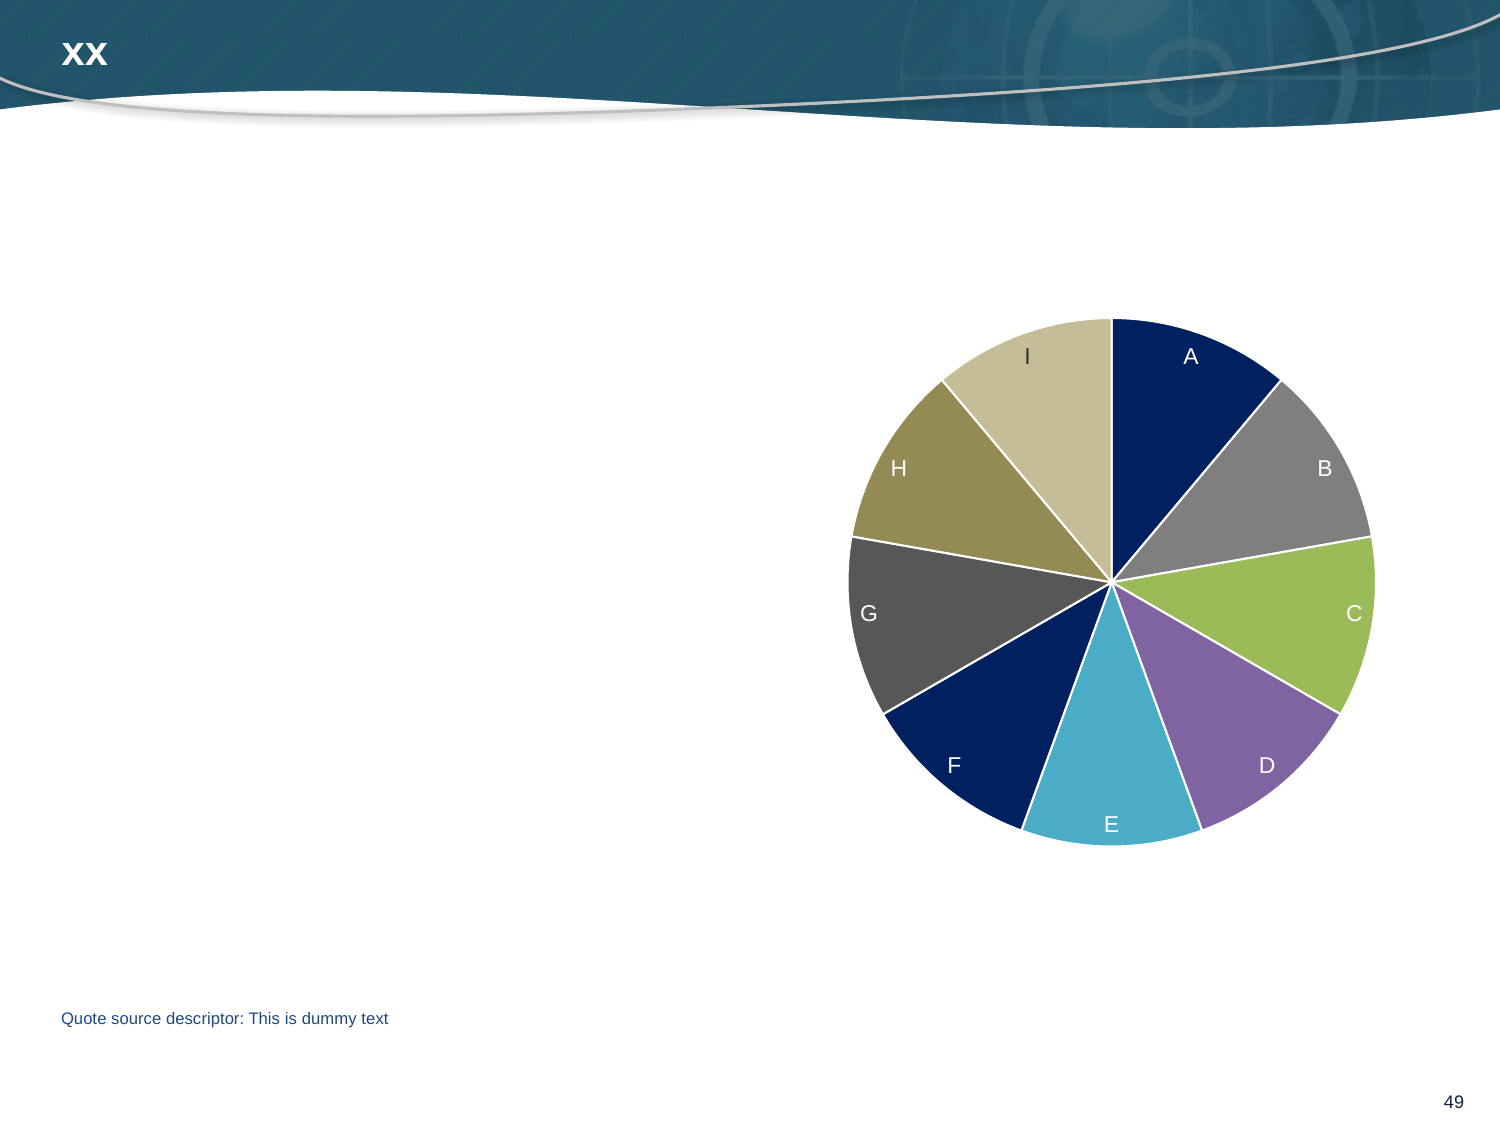

# xx

### Chart

| Category | Q1 |
|---|---|
| A | 10.0 |
| B | 10.0 |
| C | 10.0 |
| D | 10.0 |
| E | 10.0 |
| F | 10.0 |
| G | 10.0 |
| H | 10.0 |
| I | 10.0 |
Quote source descriptor: This is dummy text